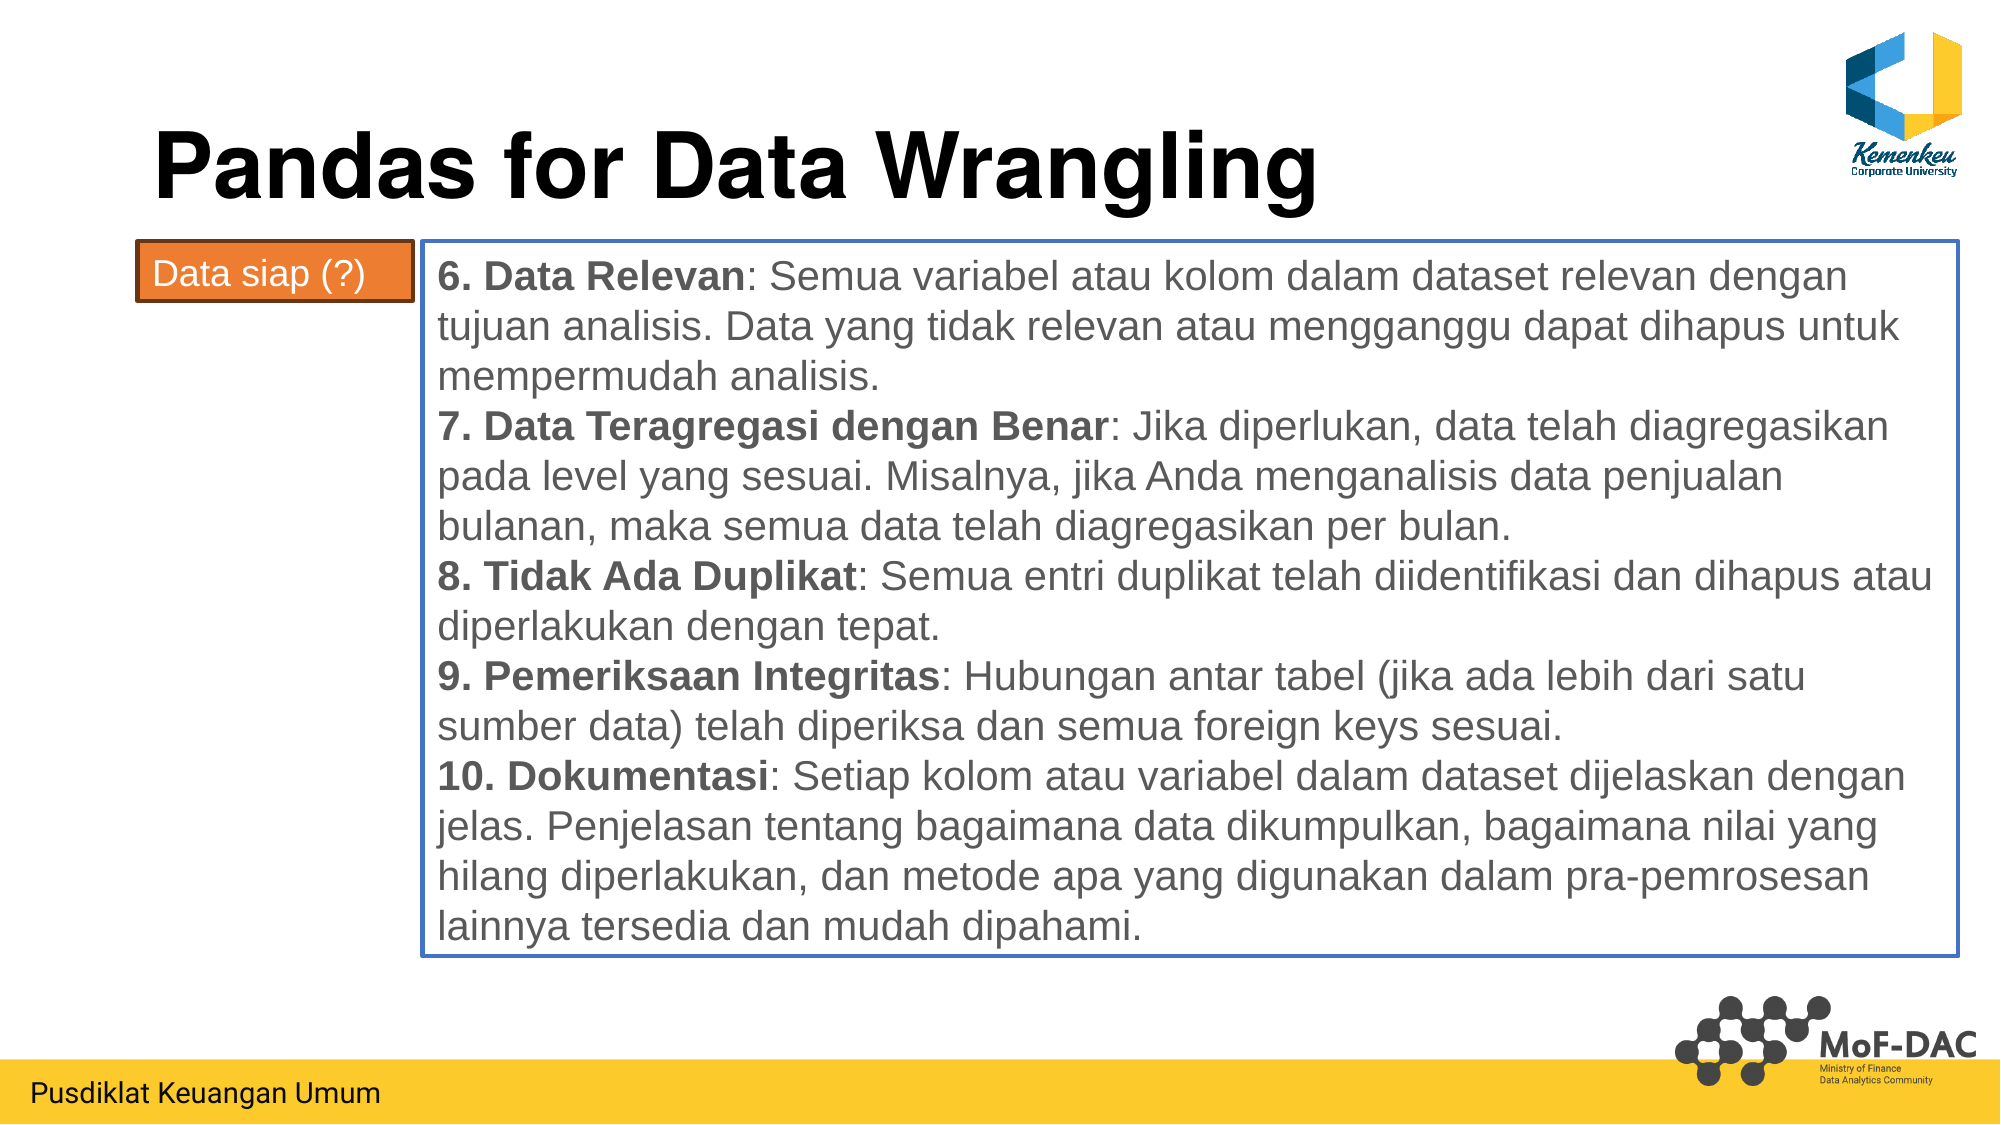

# Pandas for Data Wrangling
Data siap (?)
6. Data Relevan: Semua variabel atau kolom dalam dataset relevan dengan tujuan analisis. Data yang tidak relevan atau mengganggu dapat dihapus untuk mempermudah analisis.
7. Data Teragregasi dengan Benar: Jika diperlukan, data telah diagregasikan pada level yang sesuai. Misalnya, jika Anda menganalisis data penjualan bulanan, maka semua data telah diagregasikan per bulan.
8. Tidak Ada Duplikat: Semua entri duplikat telah diidentifikasi dan dihapus atau diperlakukan dengan tepat.
9. Pemeriksaan Integritas: Hubungan antar tabel (jika ada lebih dari satu sumber data) telah diperiksa dan semua foreign keys sesuai.
10. Dokumentasi: Setiap kolom atau variabel dalam dataset dijelaskan dengan jelas. Penjelasan tentang bagaimana data dikumpulkan, bagaimana nilai yang hilang diperlakukan, dan metode apa yang digunakan dalam pra-pemrosesan lainnya tersedia dan mudah dipahami.